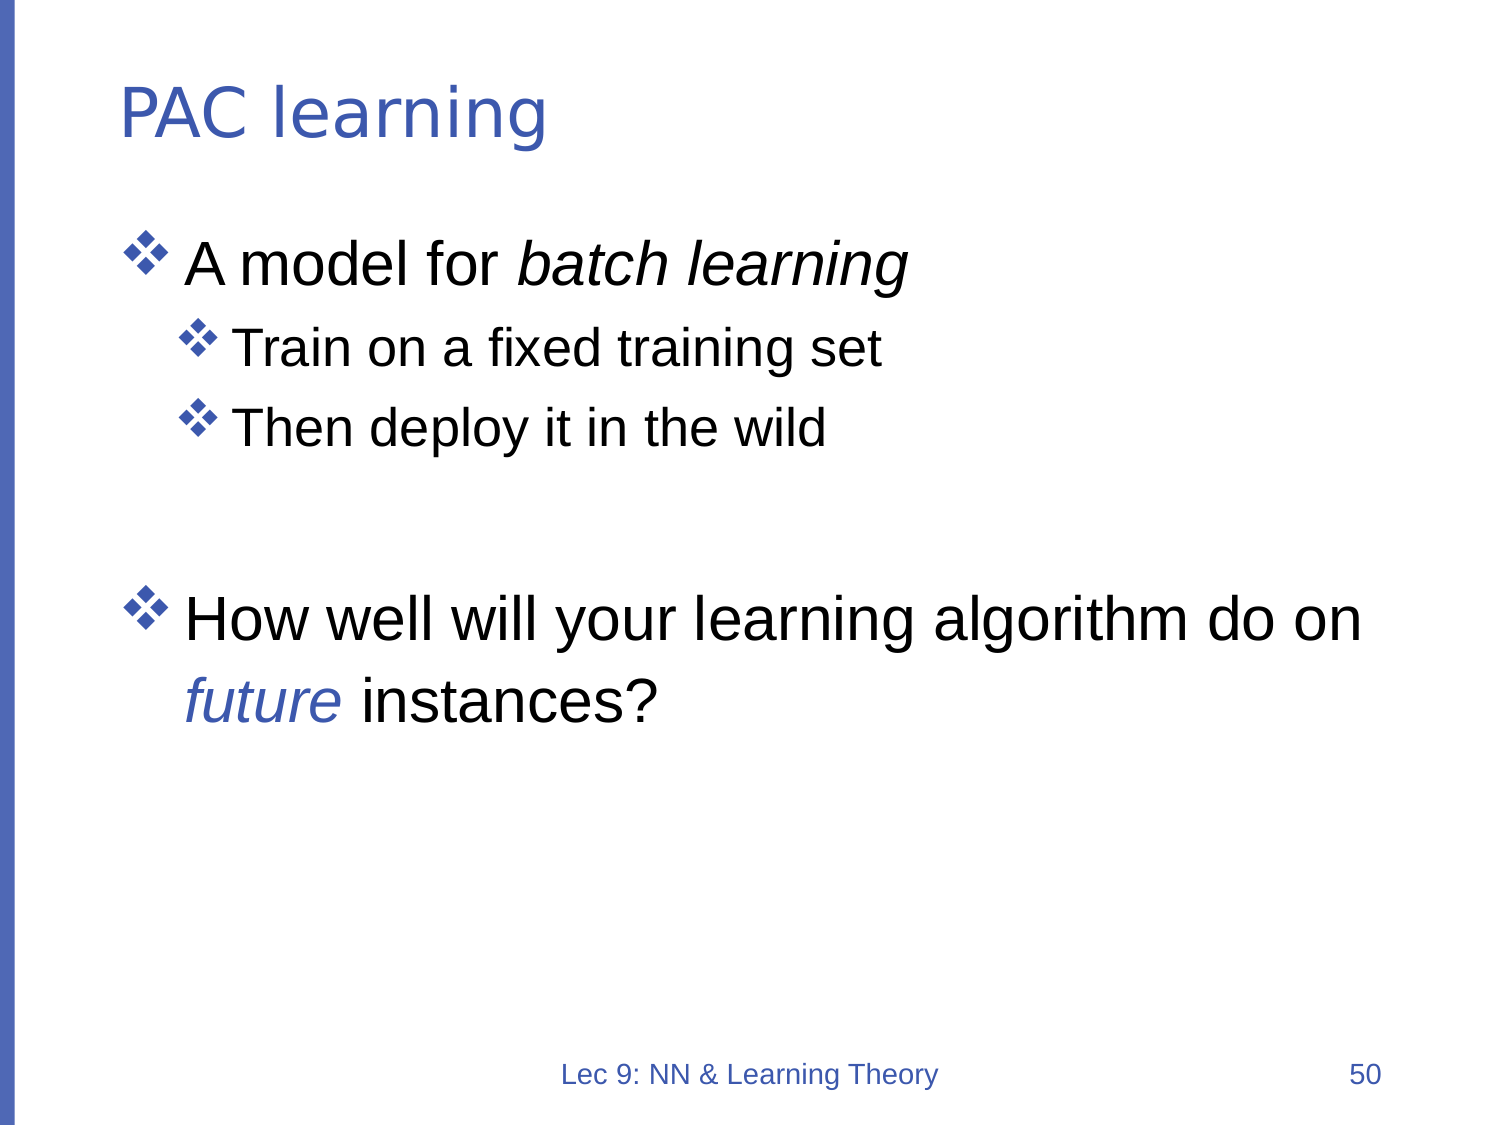

# PAC learning
A model for batch learning
Train on a fixed training set
Then deploy it in the wild

How well will your learning algorithm do on future instances?
Lec 9: NN & Learning Theory
50